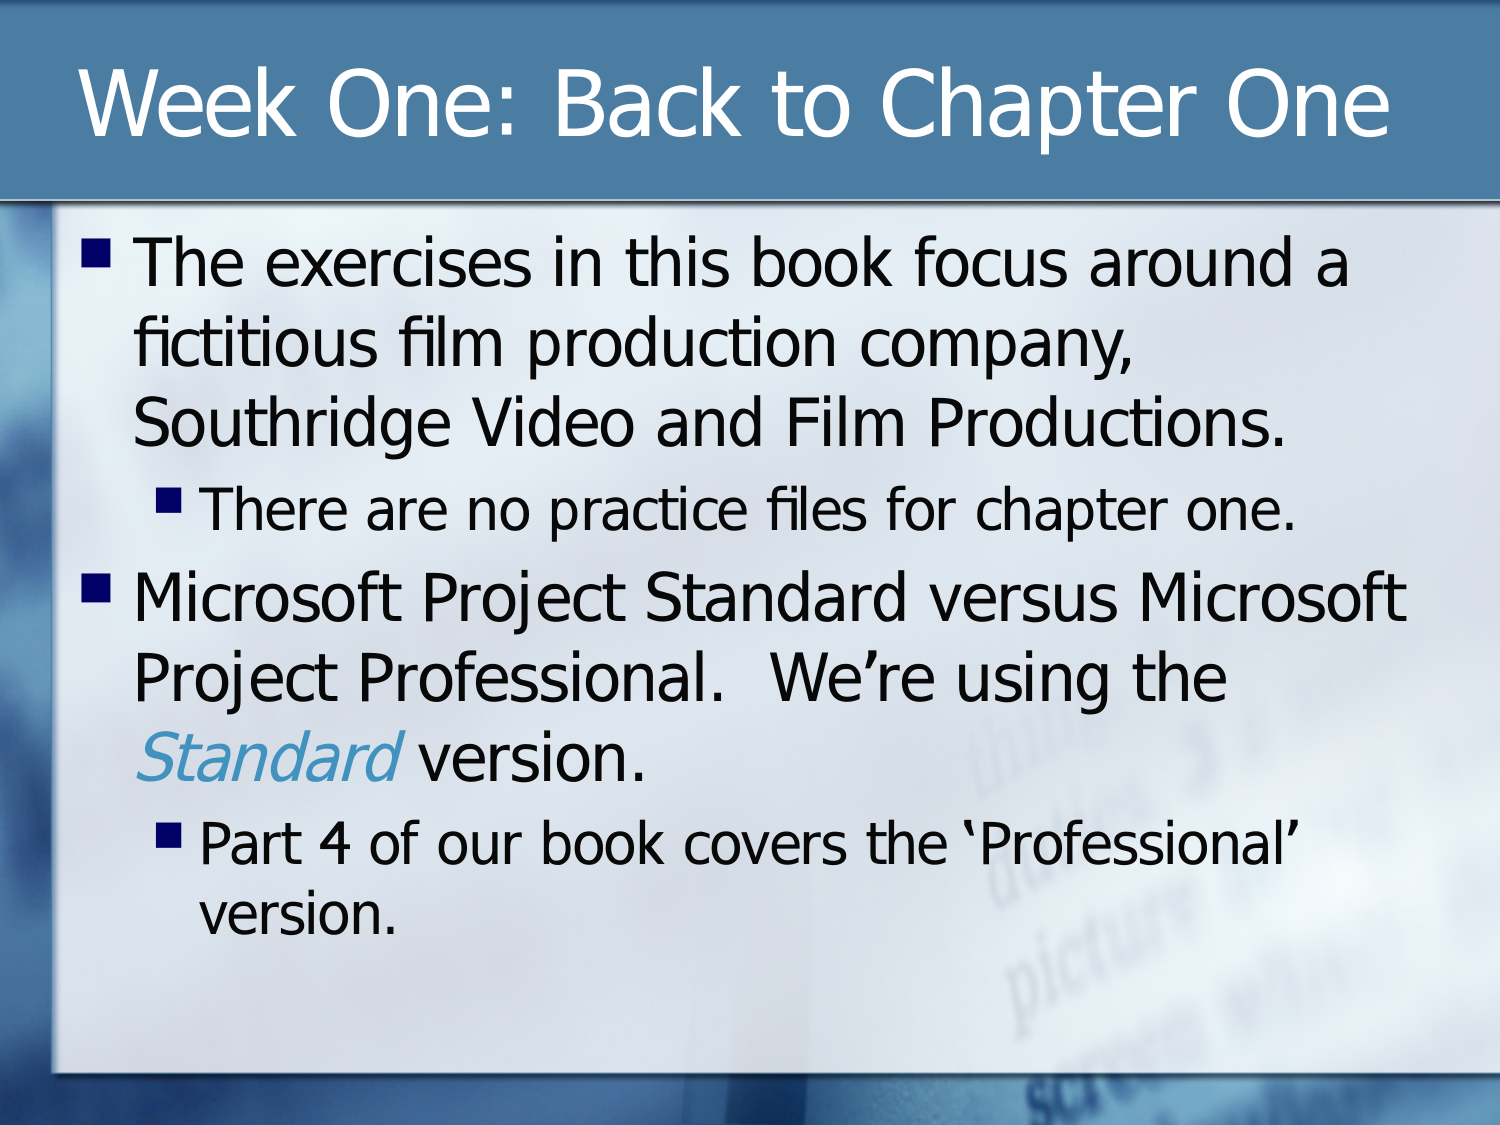

# Week One: Back to Chapter One
The exercises in this book focus around a fictitious film production company, Southridge Video and Film Productions.
There are no practice files for chapter one.
Microsoft Project Standard versus Microsoft Project Professional.  We’re using the Standard version.
Part 4 of our book covers the ‘Professional’ version.